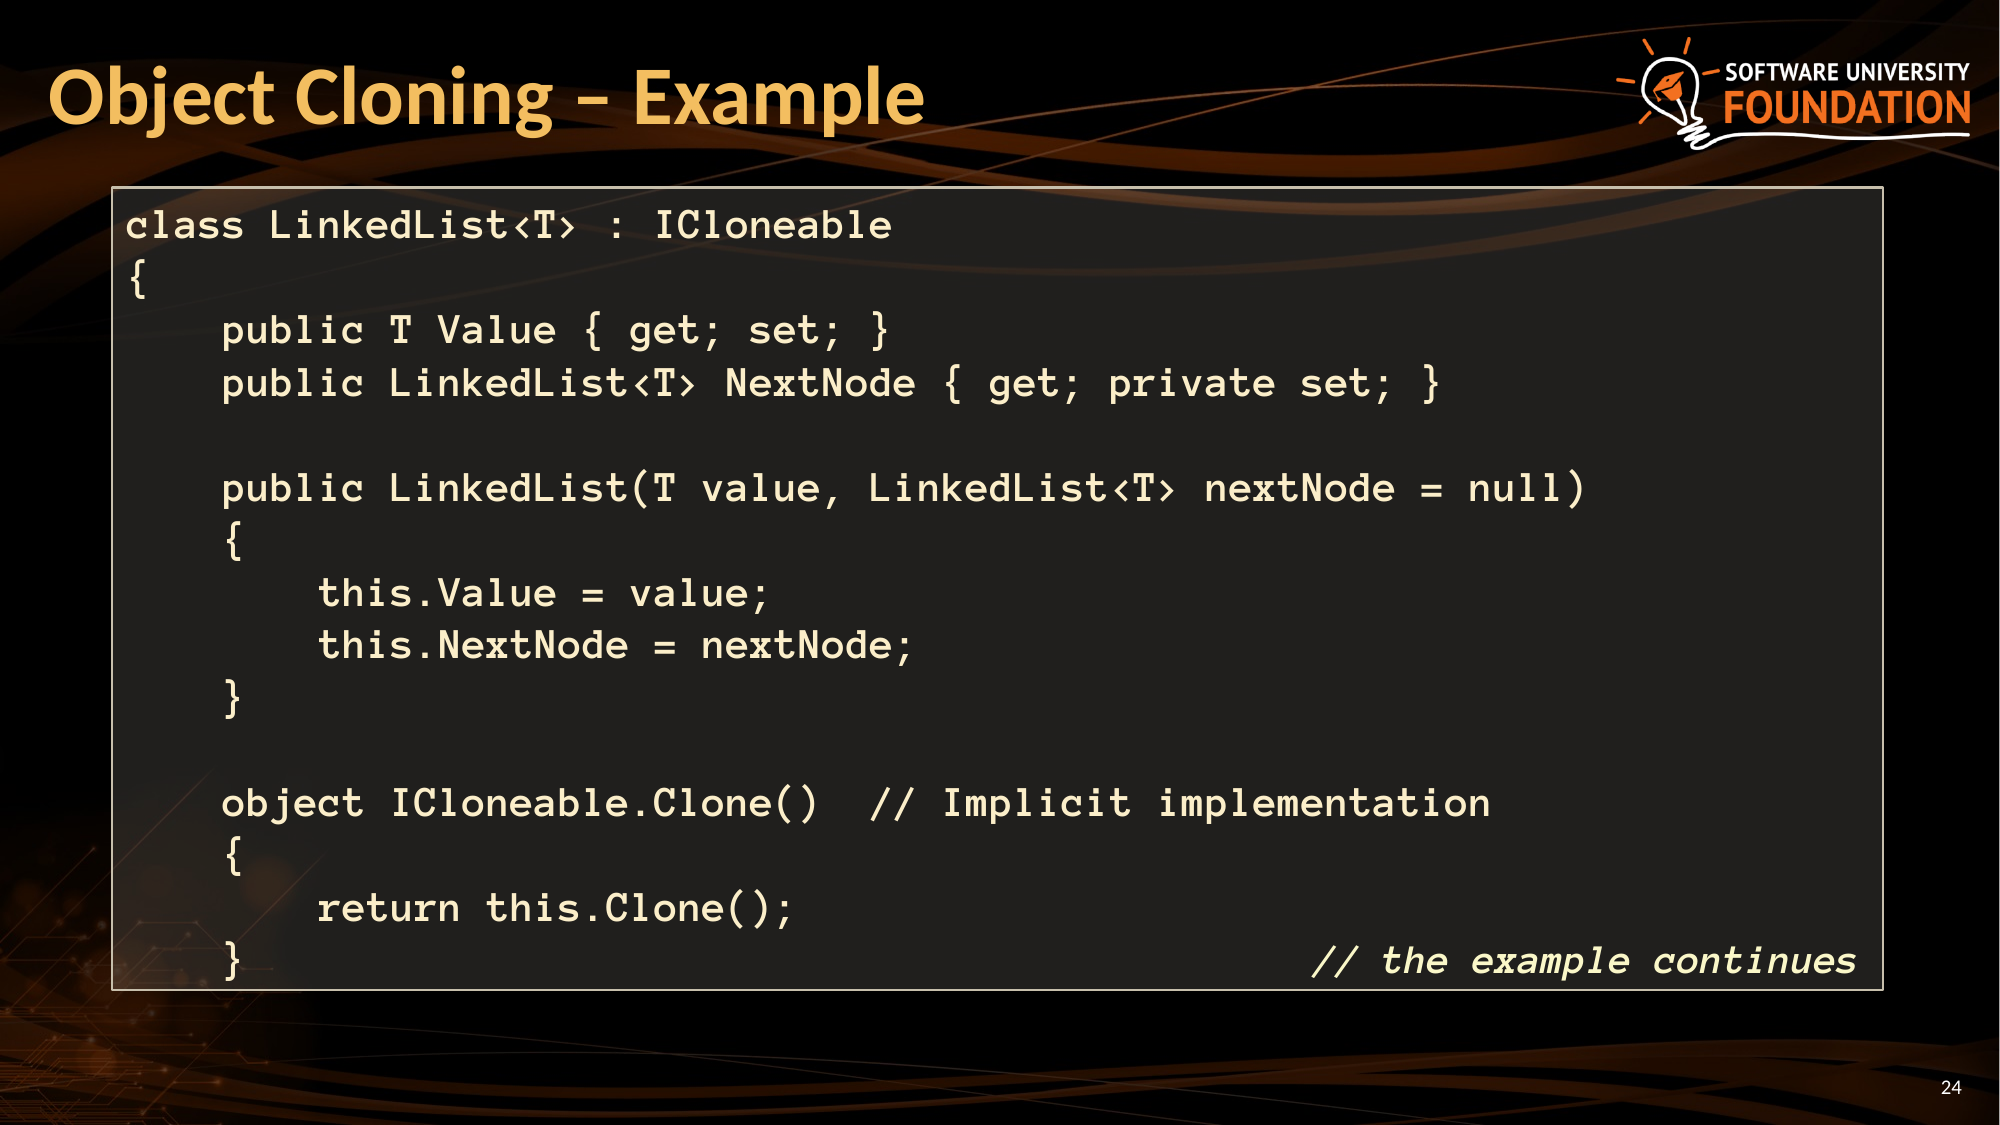

# Object Cloning – Example
class LinkedList<T> : ICloneable
{
    public T Value { get; set; }
    public LinkedList<T> NextNode { get; private set; }

    public LinkedList(T value, LinkedList<T> nextNode = null)
    {
        this.Value = value;
        this.NextNode = nextNode;
    }

    object ICloneable.Clone()  // Implicit implementation
    {
        return this.Clone();
    }
// the example continues
24